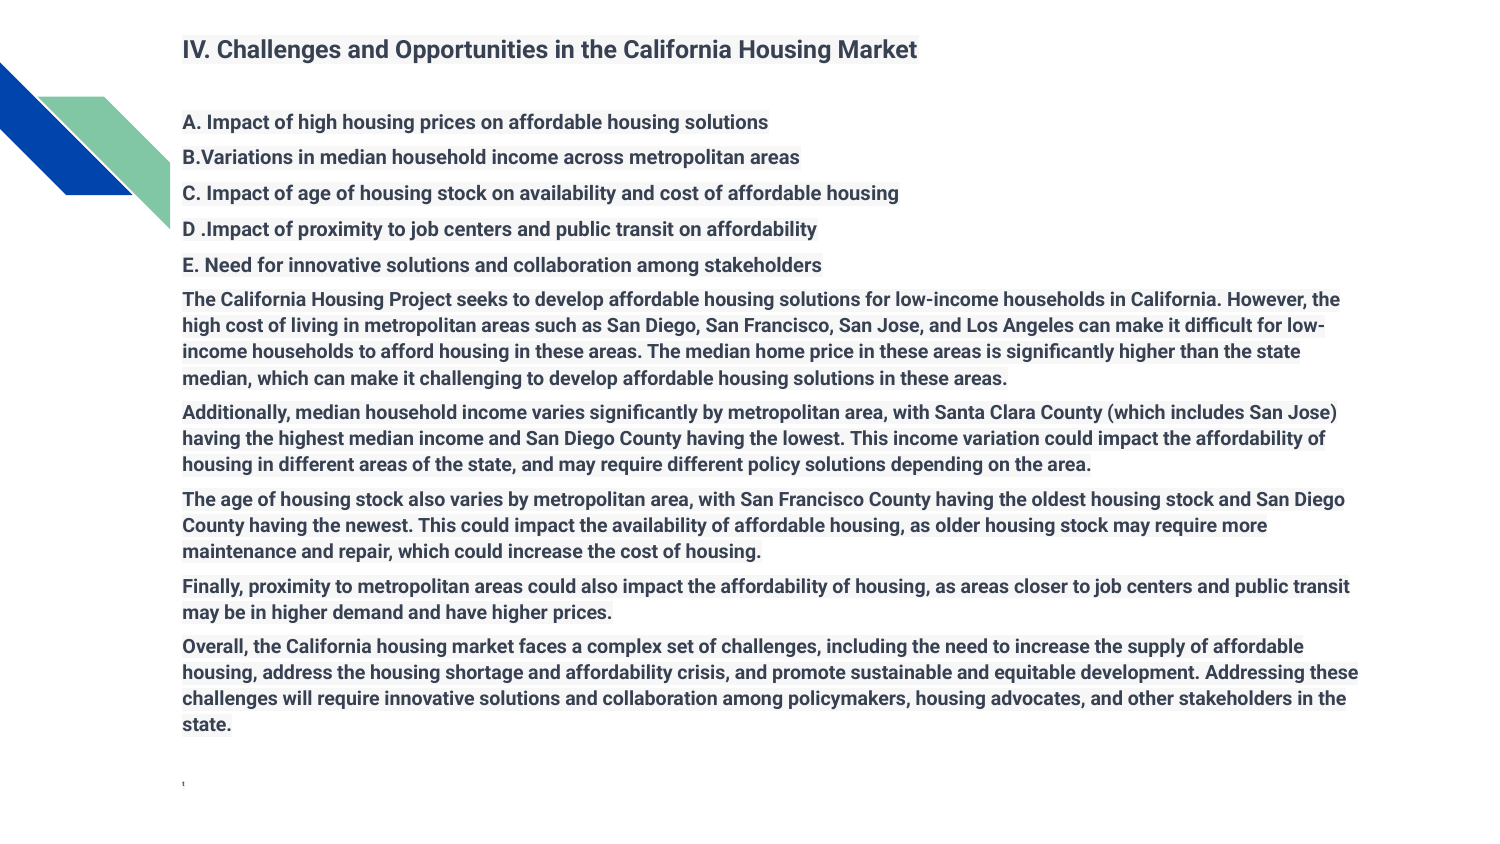

# IV. Challenges and Opportunities in the California Housing Market
A. Impact of high housing prices on affordable housing solutions
B.Variations in median household income across metropolitan areas
C. Impact of age of housing stock on availability and cost of affordable housing
D .Impact of proximity to job centers and public transit on affordability
E. Need for innovative solutions and collaboration among stakeholders
The California Housing Project seeks to develop affordable housing solutions for low-income households in California. However, the high cost of living in metropolitan areas such as San Diego, San Francisco, San Jose, and Los Angeles can make it difficult for low-income households to afford housing in these areas. The median home price in these areas is significantly higher than the state median, which can make it challenging to develop affordable housing solutions in these areas.
Additionally, median household income varies significantly by metropolitan area, with Santa Clara County (which includes San Jose) having the highest median income and San Diego County having the lowest. This income variation could impact the affordability of housing in different areas of the state, and may require different policy solutions depending on the area.
The age of housing stock also varies by metropolitan area, with San Francisco County having the oldest housing stock and San Diego County having the newest. This could impact the availability of affordable housing, as older housing stock may require more maintenance and repair, which could increase the cost of housing.
Finally, proximity to metropolitan areas could also impact the affordability of housing, as areas closer to job centers and public transit may be in higher demand and have higher prices.
Overall, the California housing market faces a complex set of challenges, including the need to increase the supply of affordable housing, address the housing shortage and affordability crisis, and promote sustainable and equitable development. Addressing these challenges will require innovative solutions and collaboration among policymakers, housing advocates, and other stakeholders in the state.

t